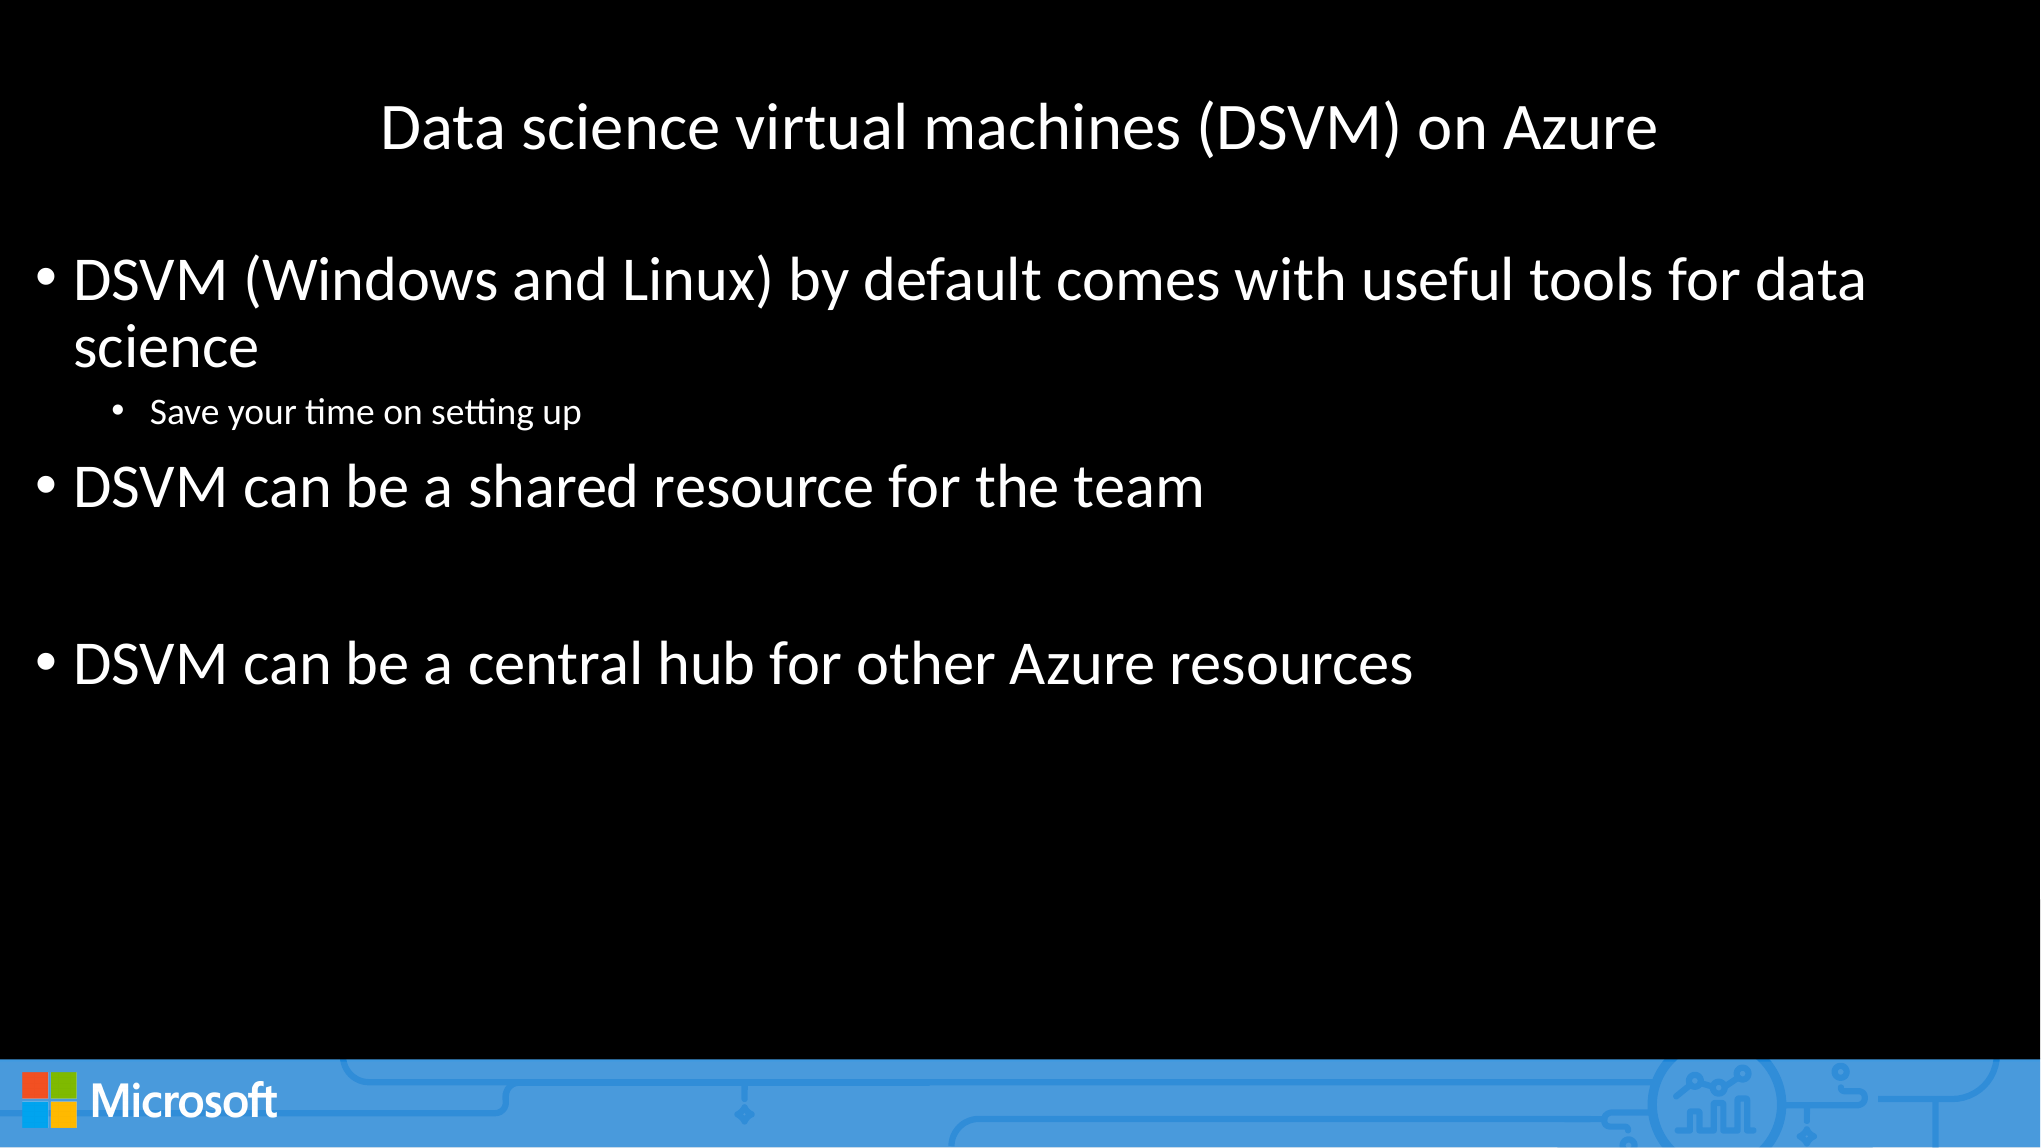

# Data science virtual machines (DSVM) on Azure
DSVM (Windows and Linux) by default comes with useful tools for data science
Save your time on setting up
DSVM can be a shared resource for the team

DSVM can be a central hub for other Azure resources